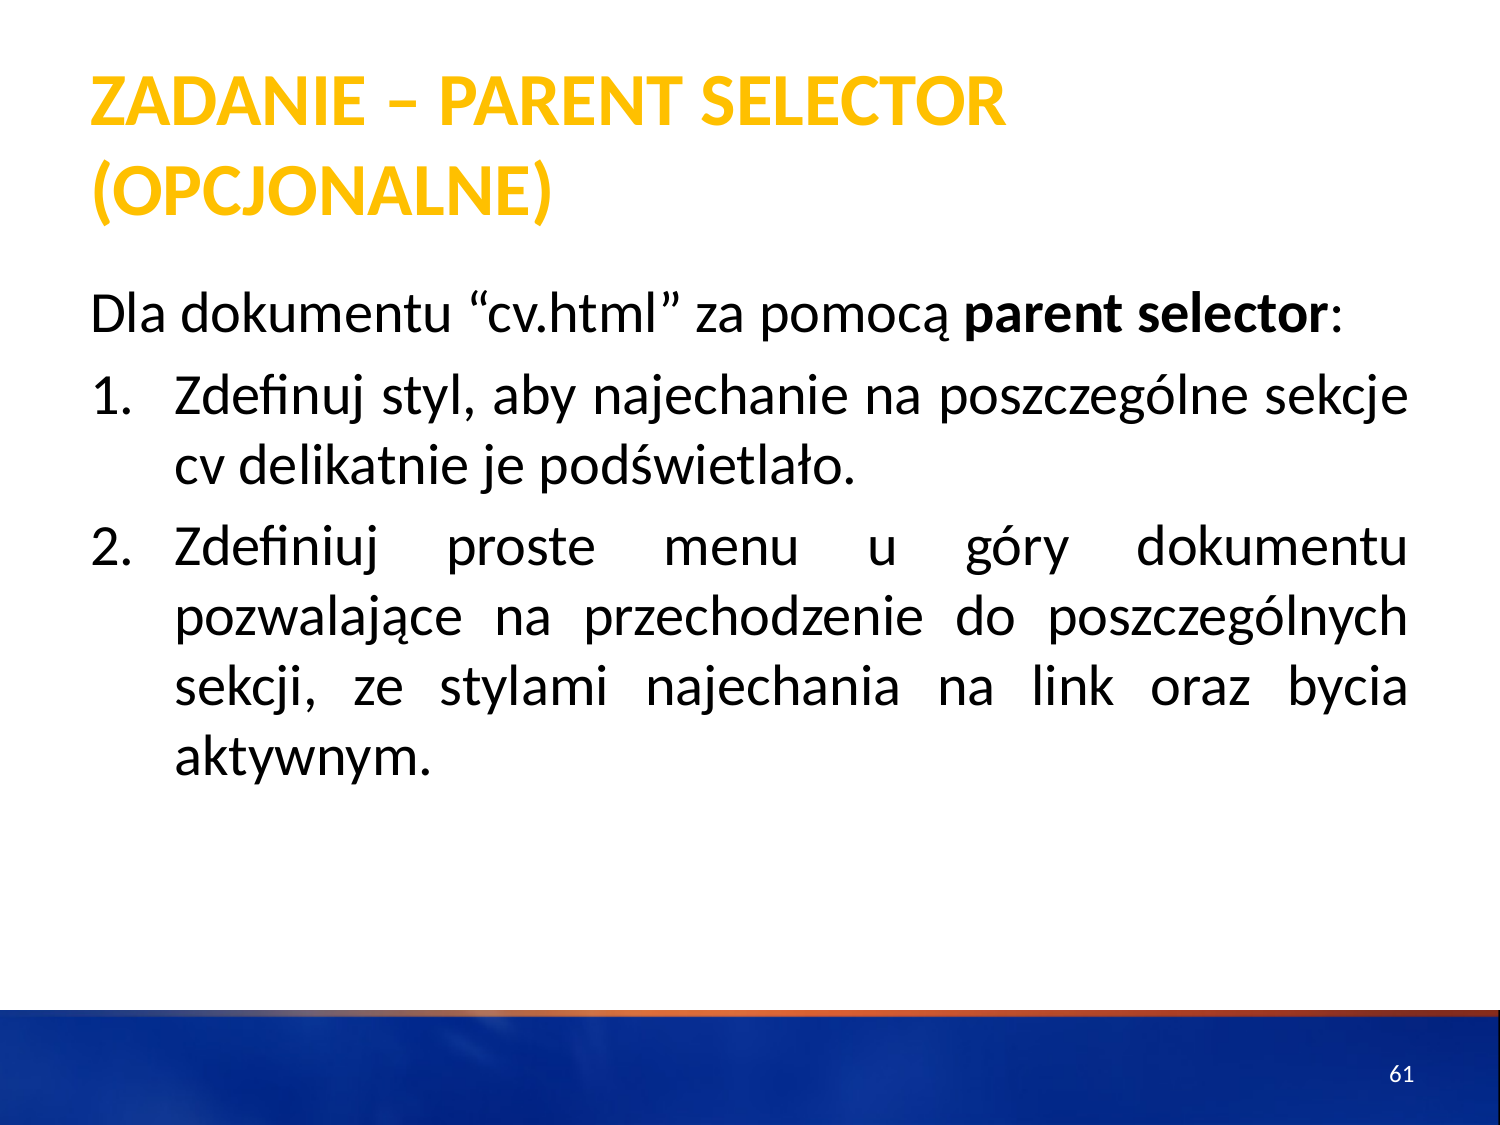

# ZADANIE – Parent Selector (opcjonalne)
Dla dokumentu “cv.html” za pomocą parent selector:
Zdefinuj styl, aby najechanie na poszczególne sekcje cv delikatnie je podświetlało.
Zdefiniuj proste menu u góry dokumentu pozwalające na przechodzenie do poszczególnych sekcji, ze stylami najechania na link oraz bycia aktywnym.
61